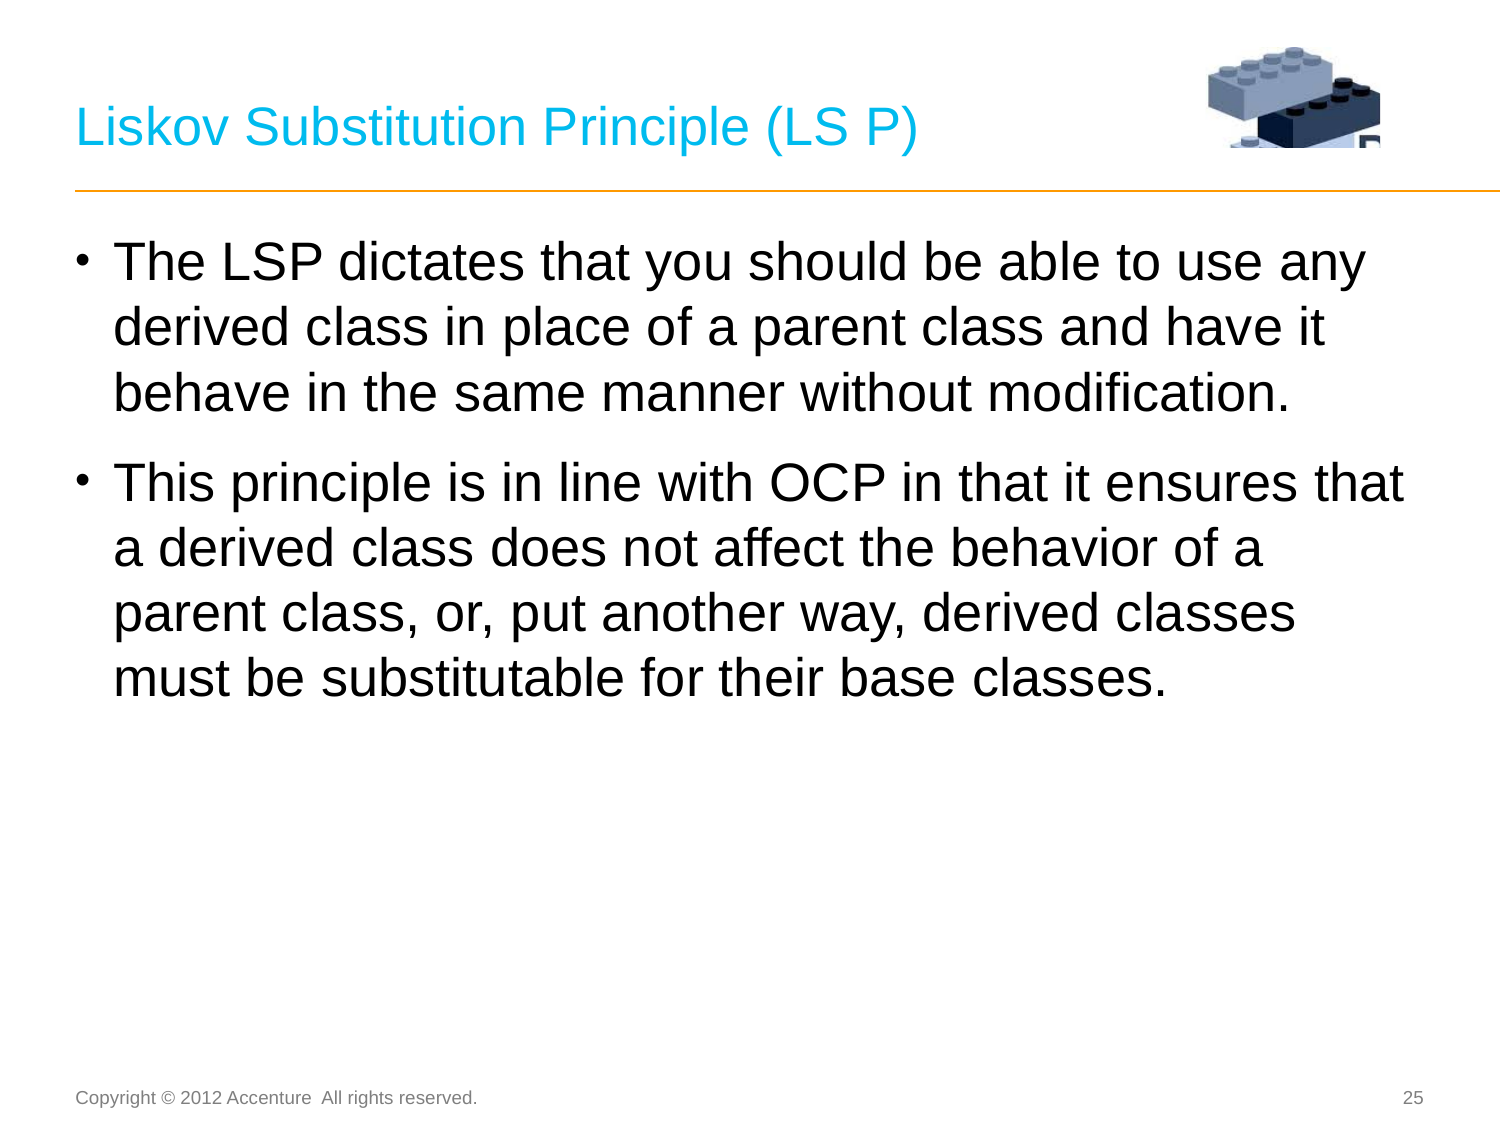

# Liskov Substitution Principle (LS P)
The LSP dictates that you should be able to use any derived class in place of a parent class and have it behave in the same manner without modification.
This principle is in line with OCP in that it ensures that a derived class does not affect the behavior of a parent class, or, put another way, derived classes must be substitutable for their base classes.